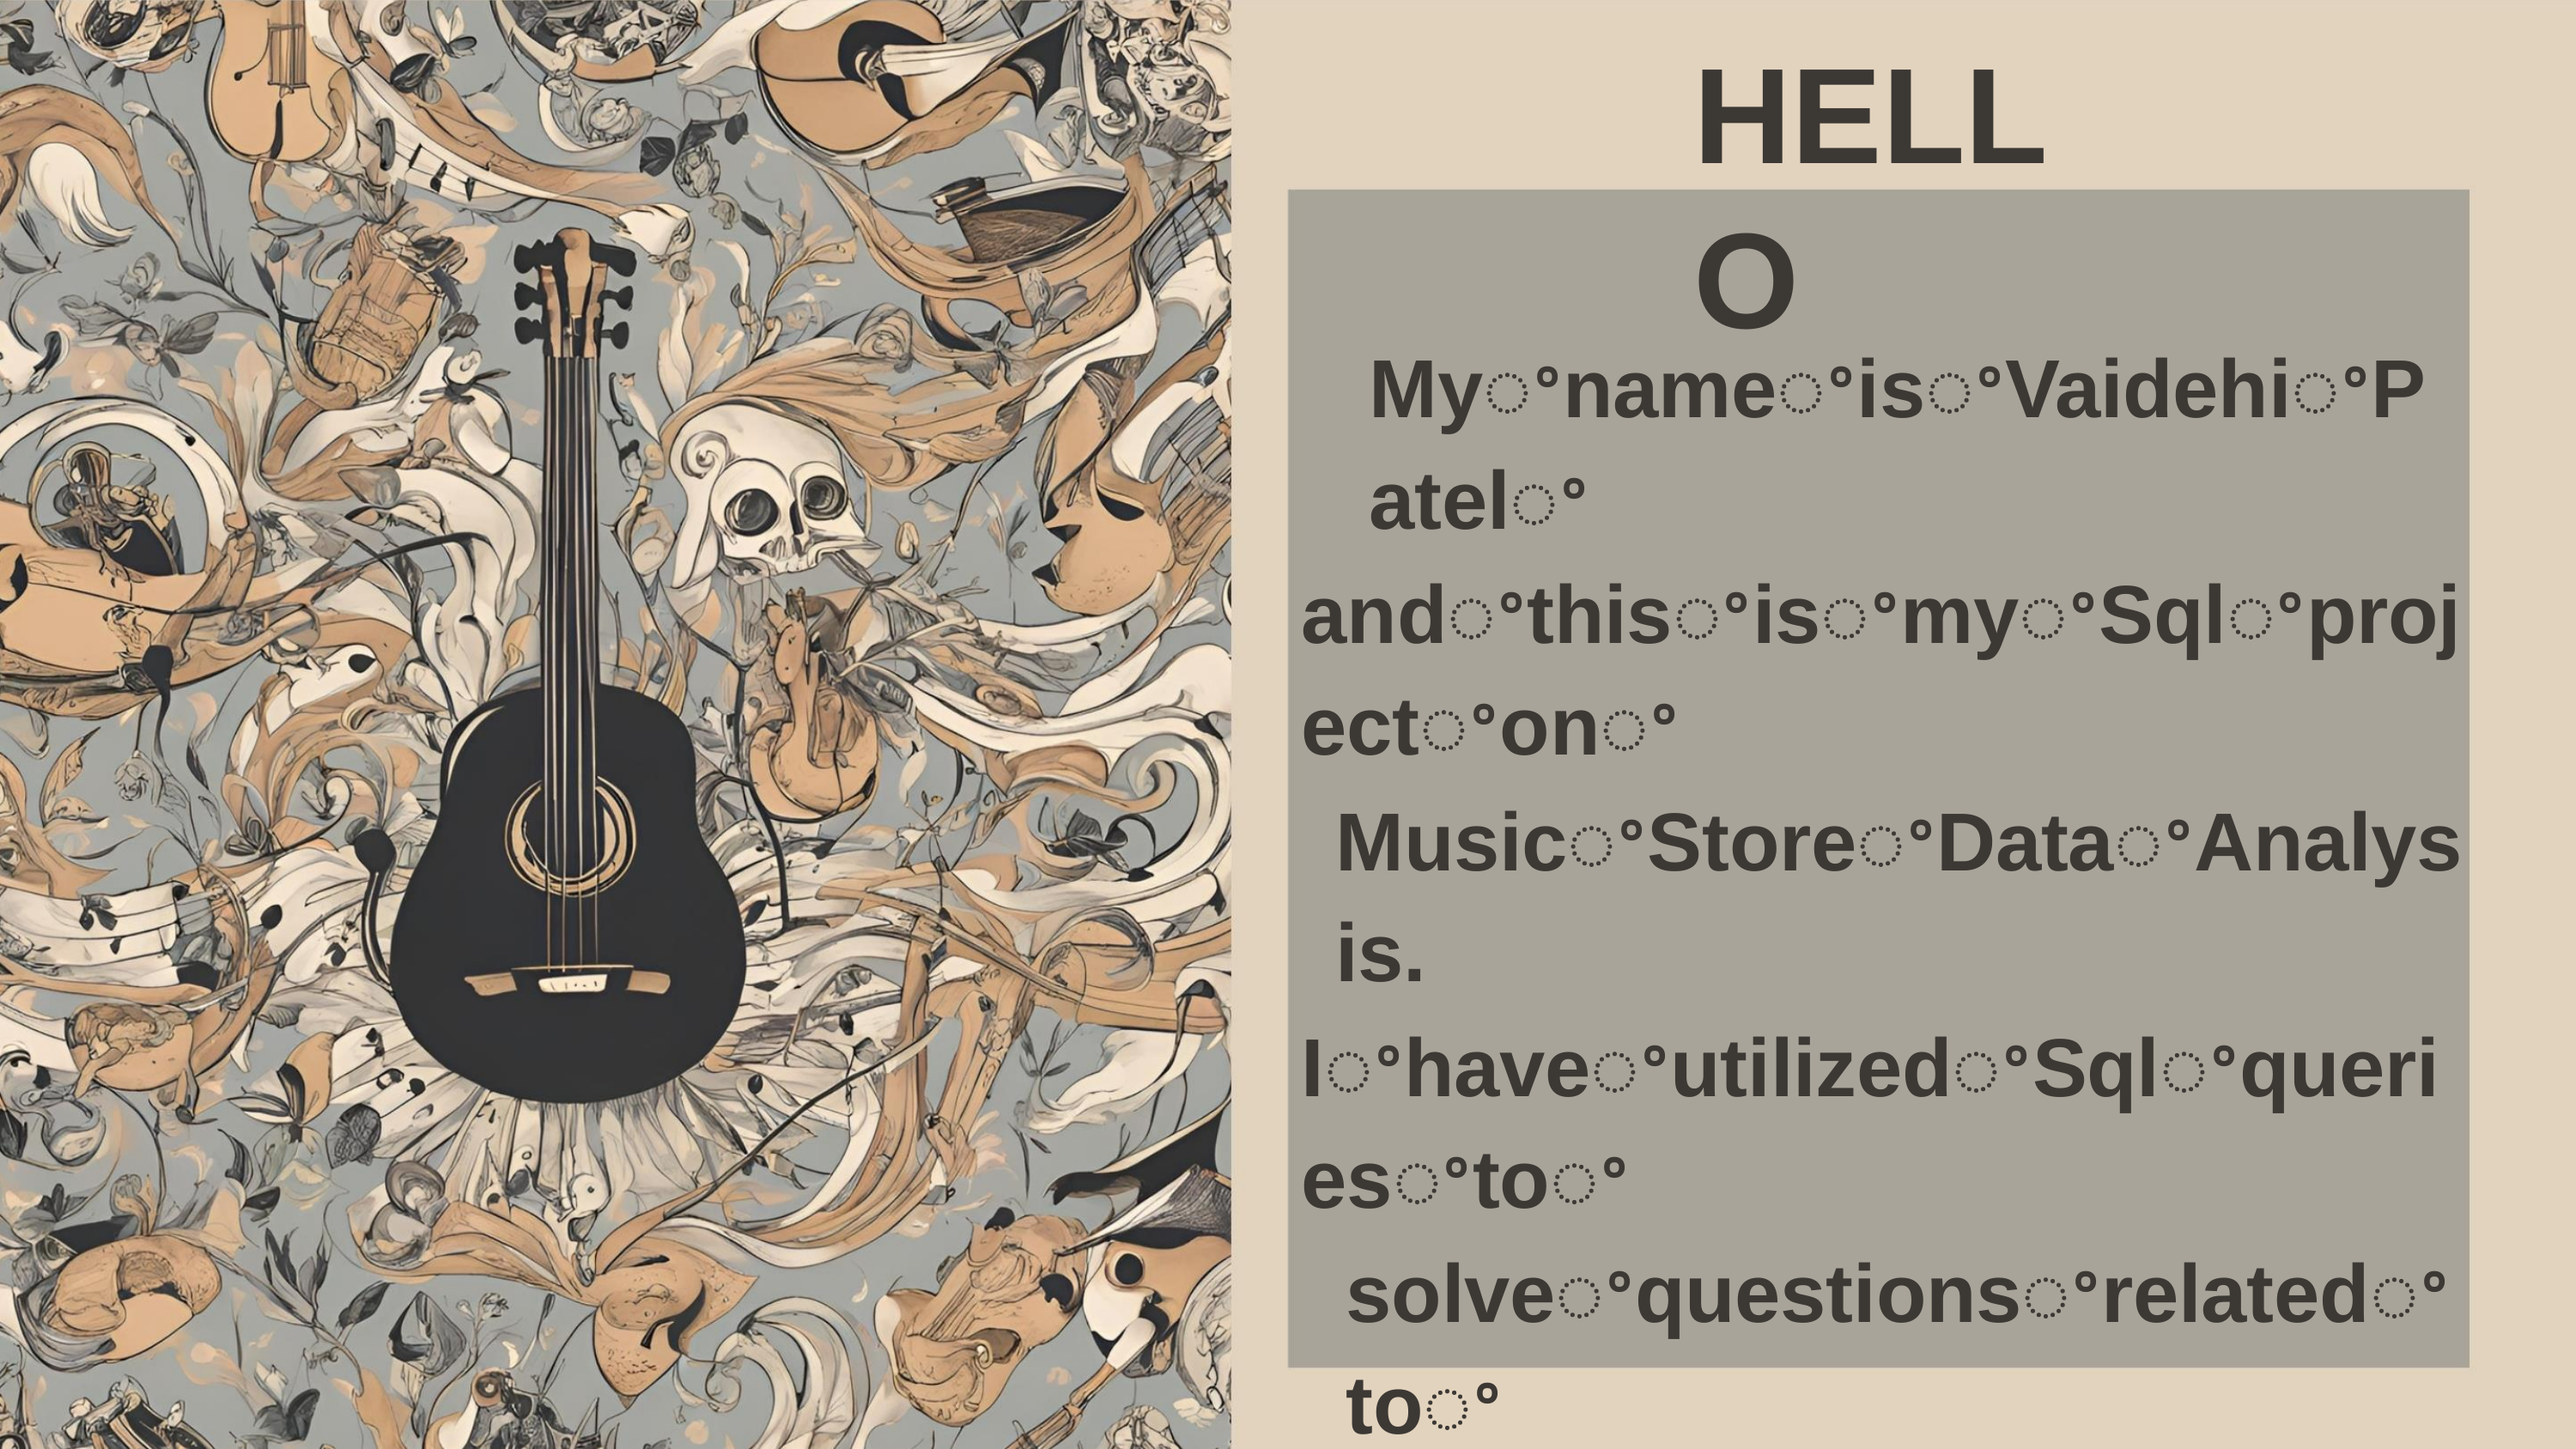

HELLO
MyꢀnameꢀisꢀVaidehiꢀPatelꢀ
andꢀthisꢀisꢀmyꢀSqlꢀprojectꢀonꢀ
MusicꢀStoreꢀDataꢀAnalysis.
IꢀhaveꢀutilizedꢀSqlꢀqueriesꢀtoꢀ
solveꢀquestionsꢀrelatedꢀtoꢀ
MusicꢀStoreꢀDataꢀTakenꢀ
fromꢀkaggleꢀ.